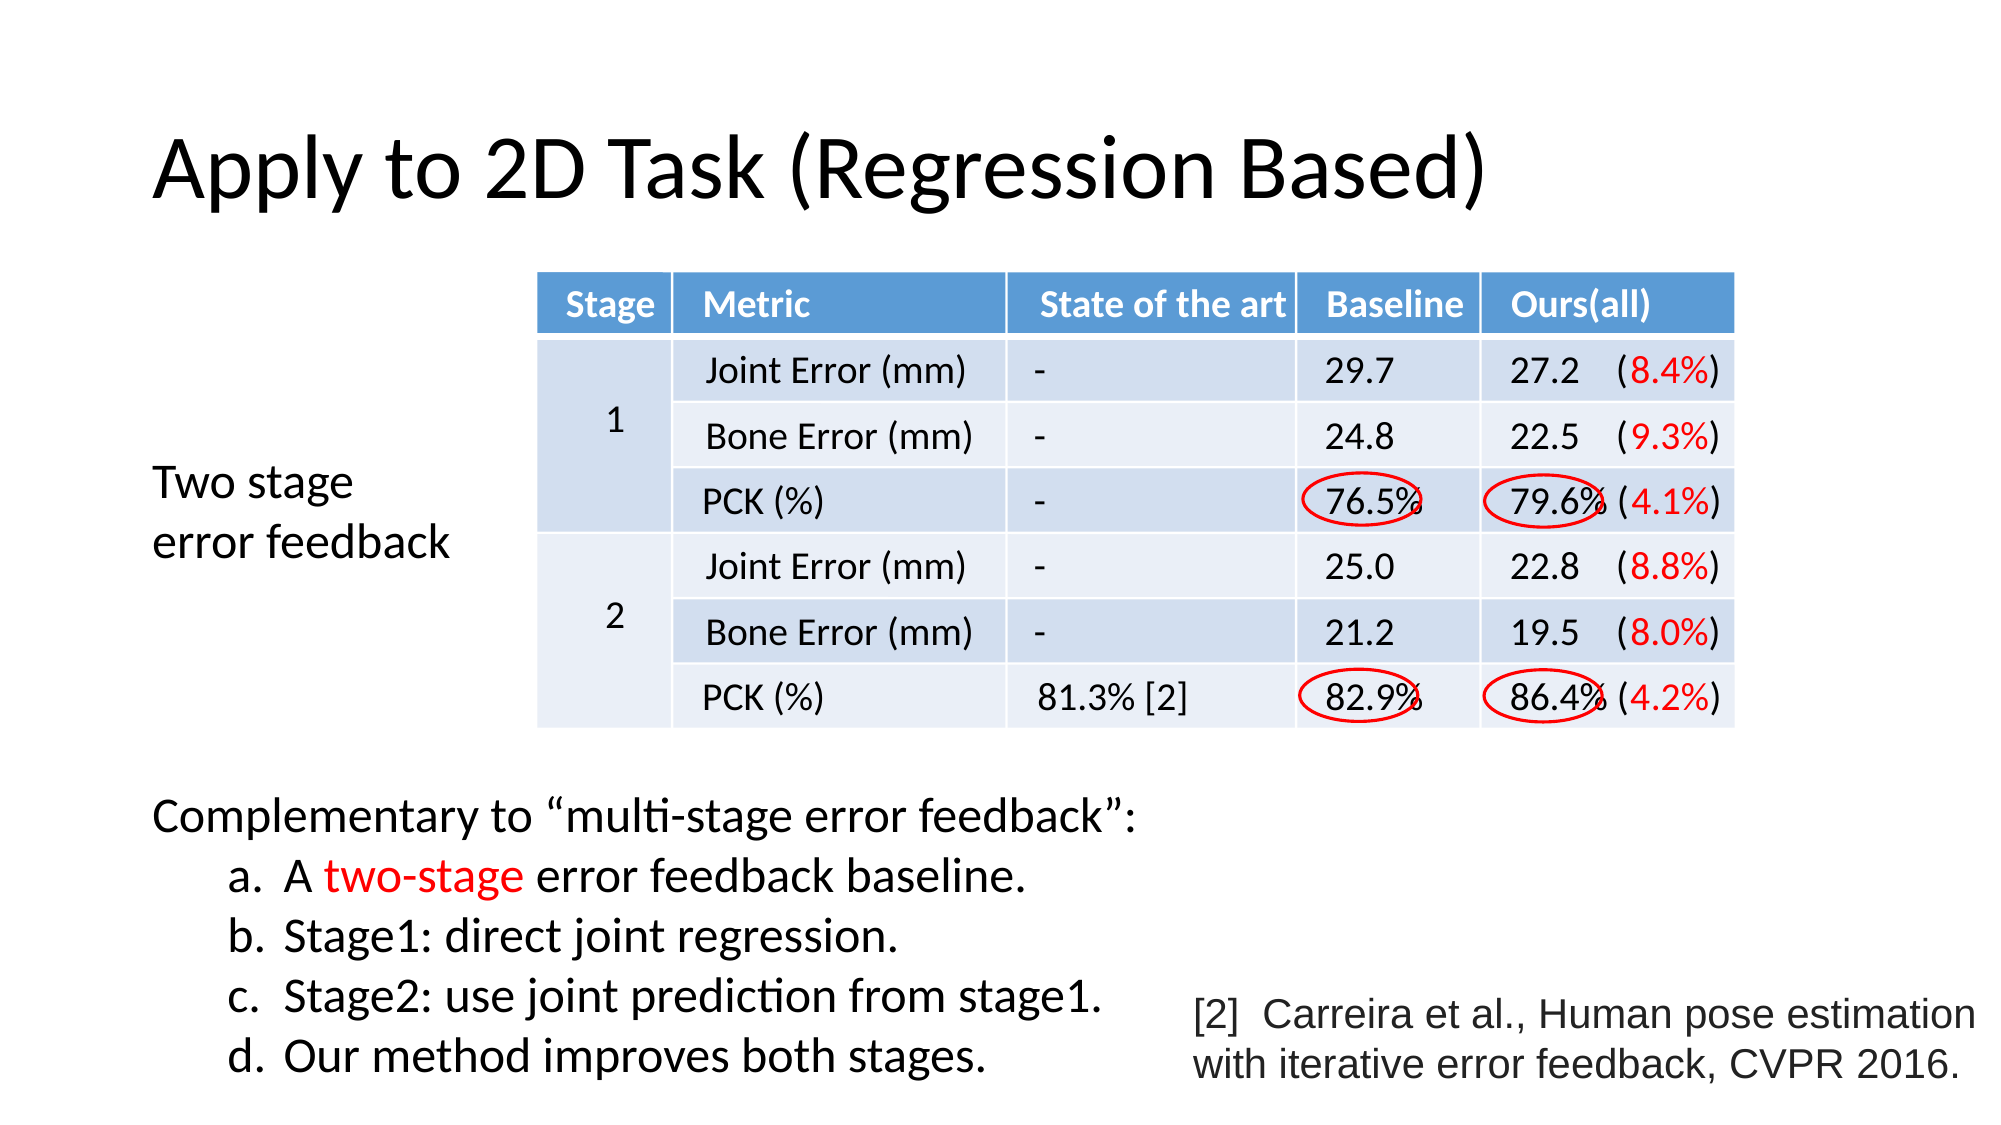

# Apply to 2D Task (Regression Based)

Stage
Metric
State of the art
Baseline
Ours(all)

Joint Error (mm)
-
29.7
27.2    (
8.4%
)
1

Bone Error (mm)
-
24.8
22.5    (
9.3%
)
Two stage error feedback

PCK (%)
-
76.5%
79.6% (
4.1%
)

Joint Error (mm)
-
25.0
22.8    (
8.8%
)
2

Bone Error (mm)
-
21.2
19.5    (
8.0%
)

PCK (%)
81.3% [2]
82.9%
86.4% (
4
.2%
)

Complementary to “multi-stage error feedback”:
A two-stage error feedback baseline.
Stage1: direct joint regression.
Stage2: use joint prediction from stage1.
Our method improves both stages.
[2]  Carreira et al., Human pose estimation with iterative error feedback, CVPR 2016.